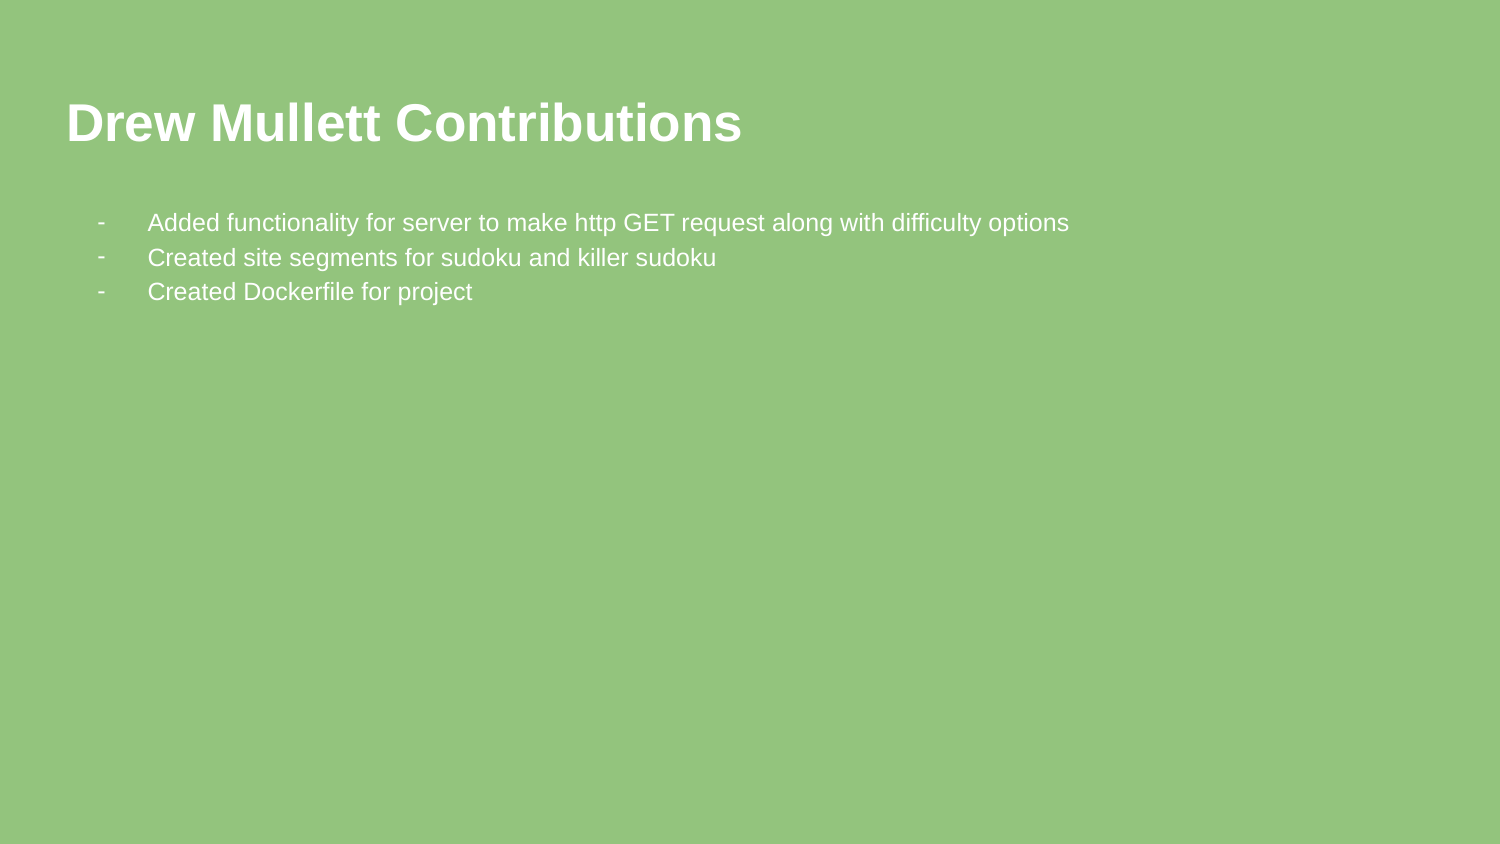

# Drew Mullett Contributions

Added functionality for server to make http GET request along with difficulty options
Created site segments for sudoku and killer sudoku
Created Dockerfile for project